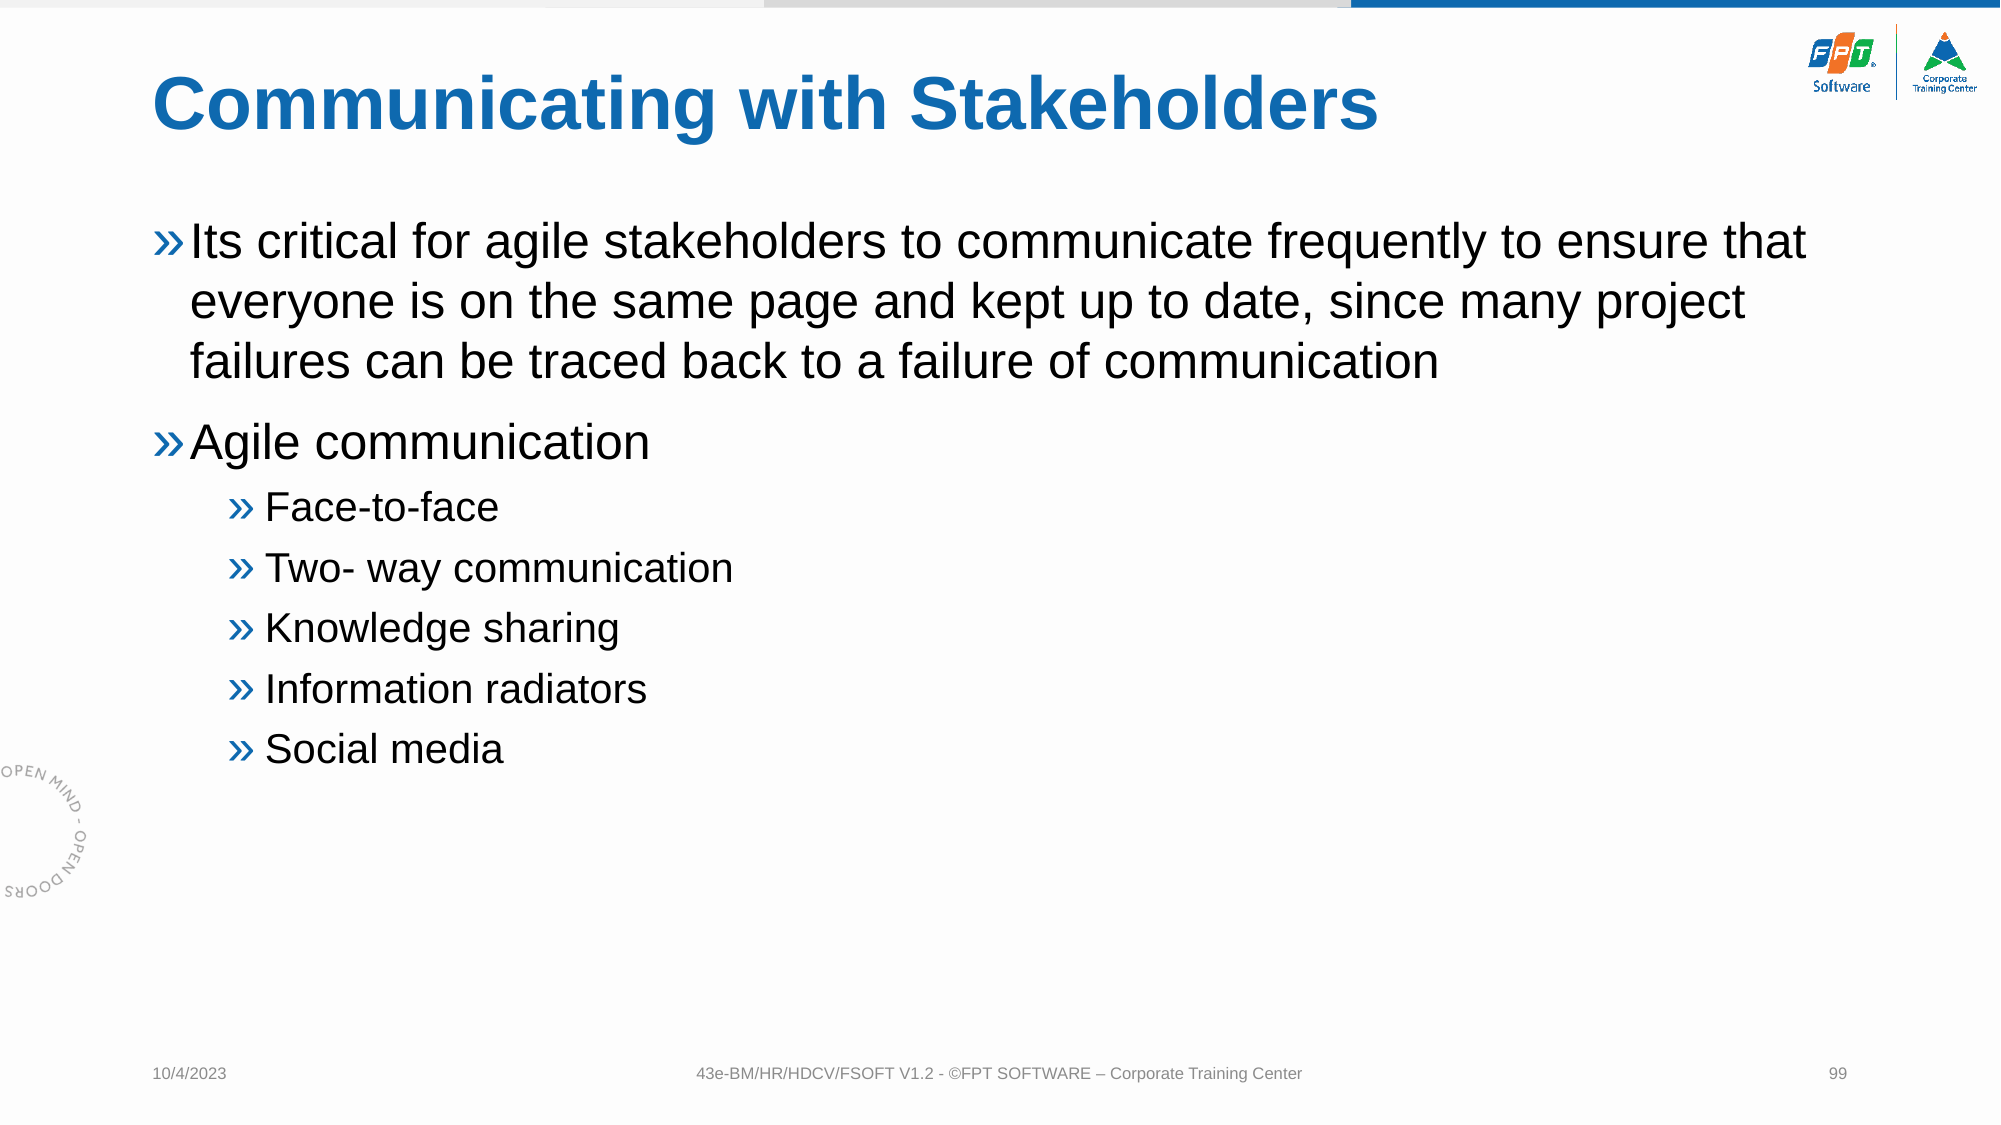

# Communicating with Stakeholders
Its critical for agile stakeholders to communicate frequently to ensure that everyone is on the same page and kept up to date, since many project failures can be traced back to a failure of communication
Agile communication
Face-to-face
Two- way communication
Knowledge sharing
Information radiators
Social media
10/4/2023
43e-BM/HR/HDCV/FSOFT V1.2 - ©FPT SOFTWARE – Corporate Training Center
99